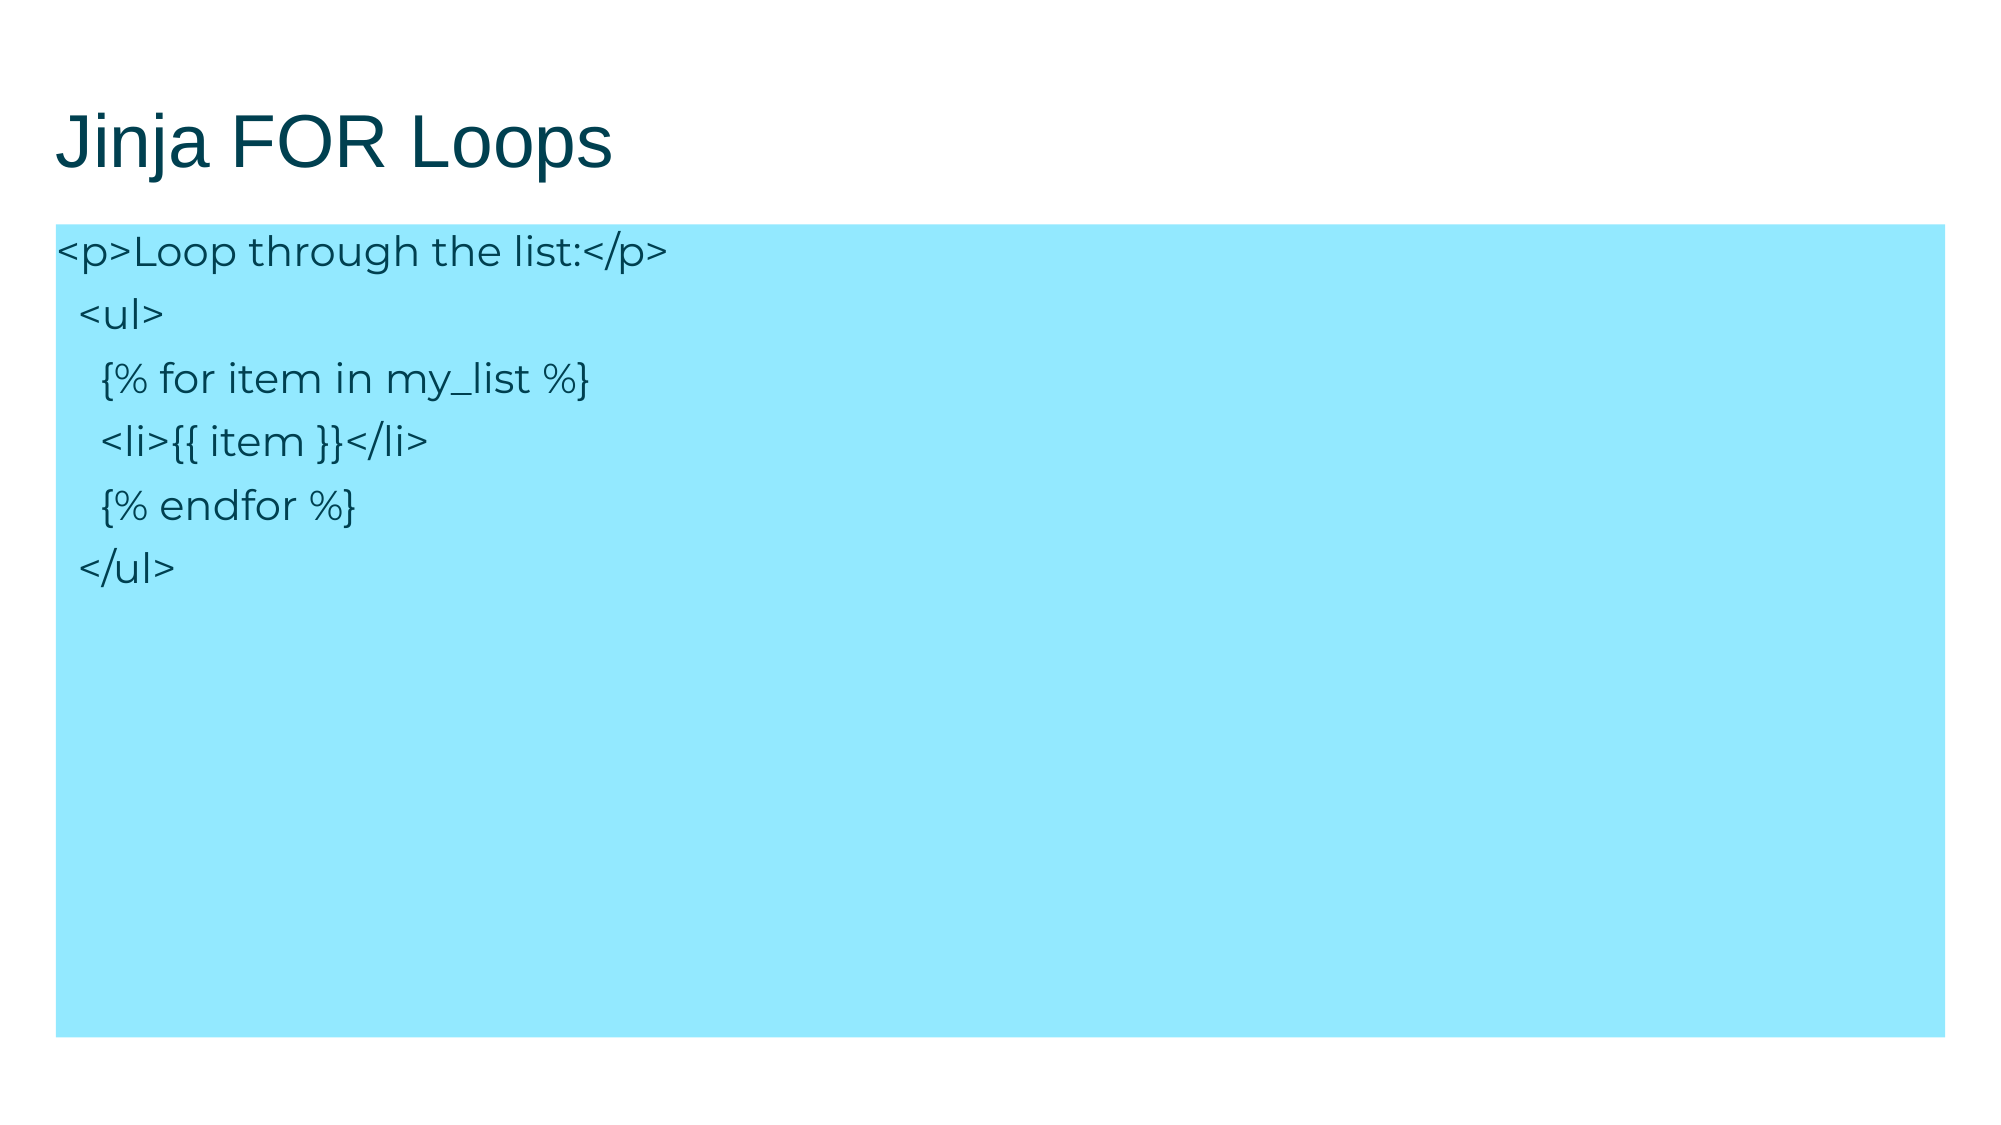

# Jinja FOR Loops
<p>Loop through the list:</p>
  <ul>
    {% for item in my_list %}
    <li>{{ item }}</li>
    {% endfor %}
  </ul>